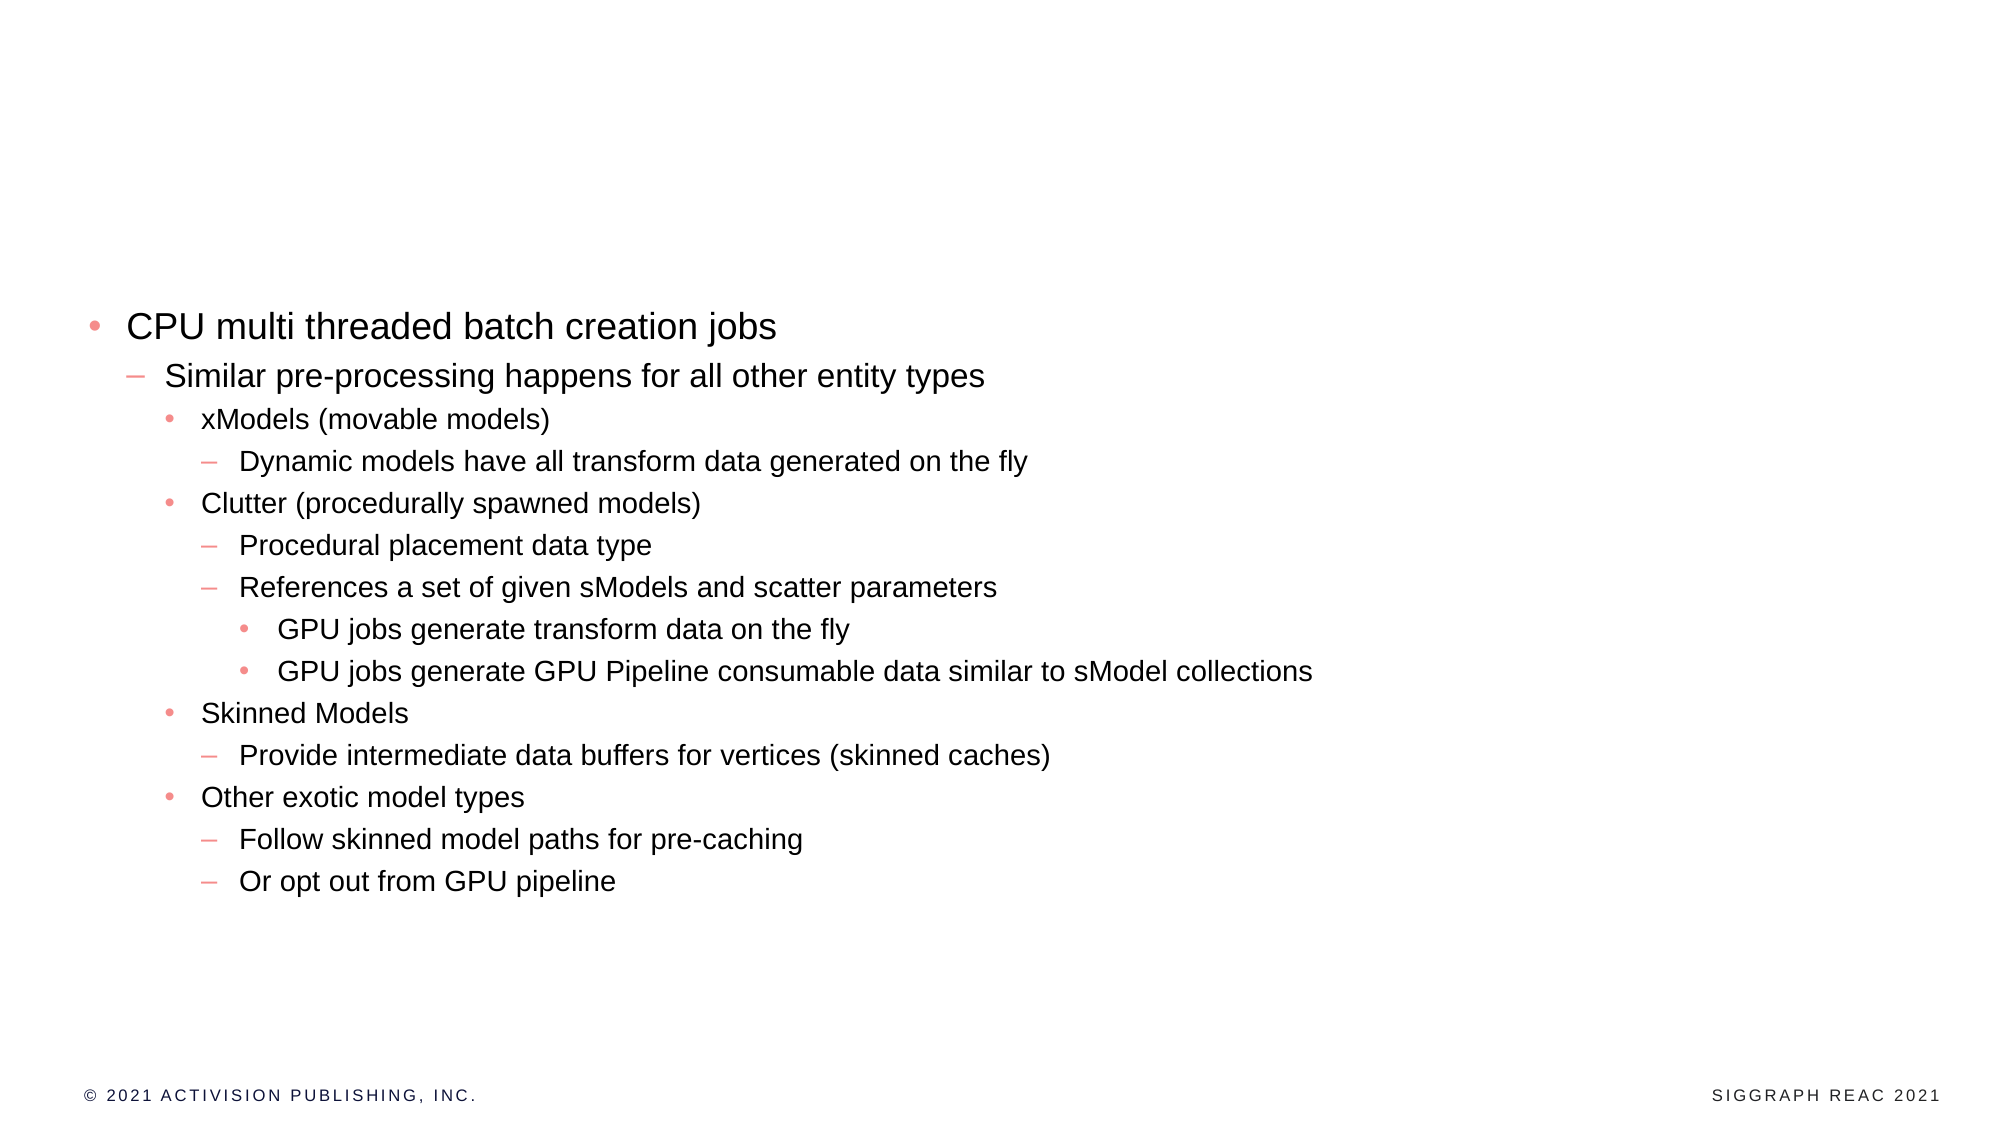

# Runtime DATA preparation
CPU multi threaded batch creation jobs
Similar pre-processing happens for all other entity types
xModels (movable models)
Dynamic models have all transform data generated on the fly
Clutter (procedurally spawned models)
Procedural placement data type
References a set of given sModels and scatter parameters
GPU jobs generate transform data on the fly
GPU jobs generate GPU Pipeline consumable data similar to sModel collections
Skinned Models
Provide intermediate data buffers for vertices (skinned caches)
Other exotic model types
Follow skinned model paths for pre-caching
Or opt out from GPU pipeline